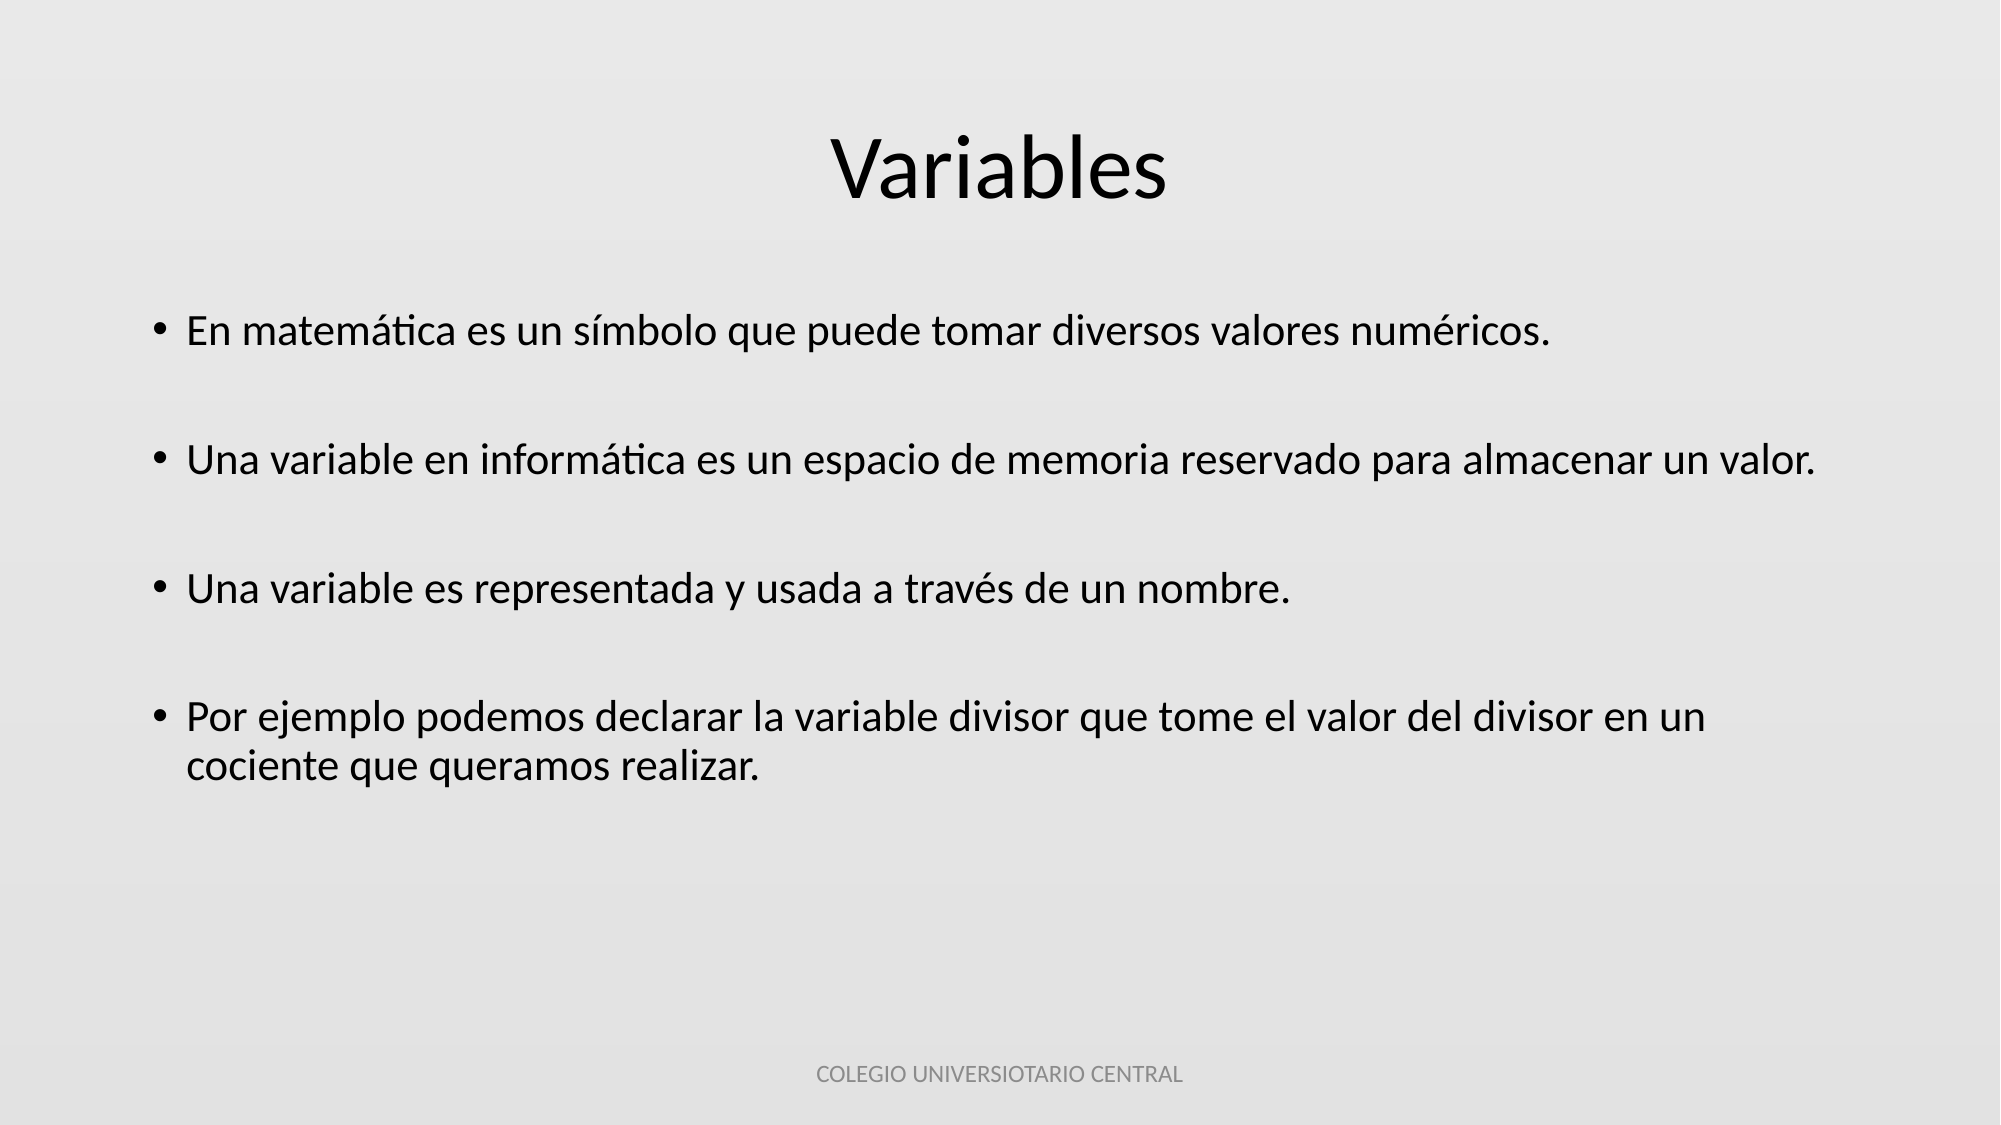

# Variables
En matemática es un símbolo que puede tomar diversos valores numéricos.

Una variable en informática es un espacio de memoria reservado para almacenar un valor.

Una variable es representada y usada a través de un nombre.

Por ejemplo podemos declarar la variable divisor que tome el valor del divisor en un cociente que queramos realizar.

COLEGIO UNIVERSIOTARIO CENTRAL